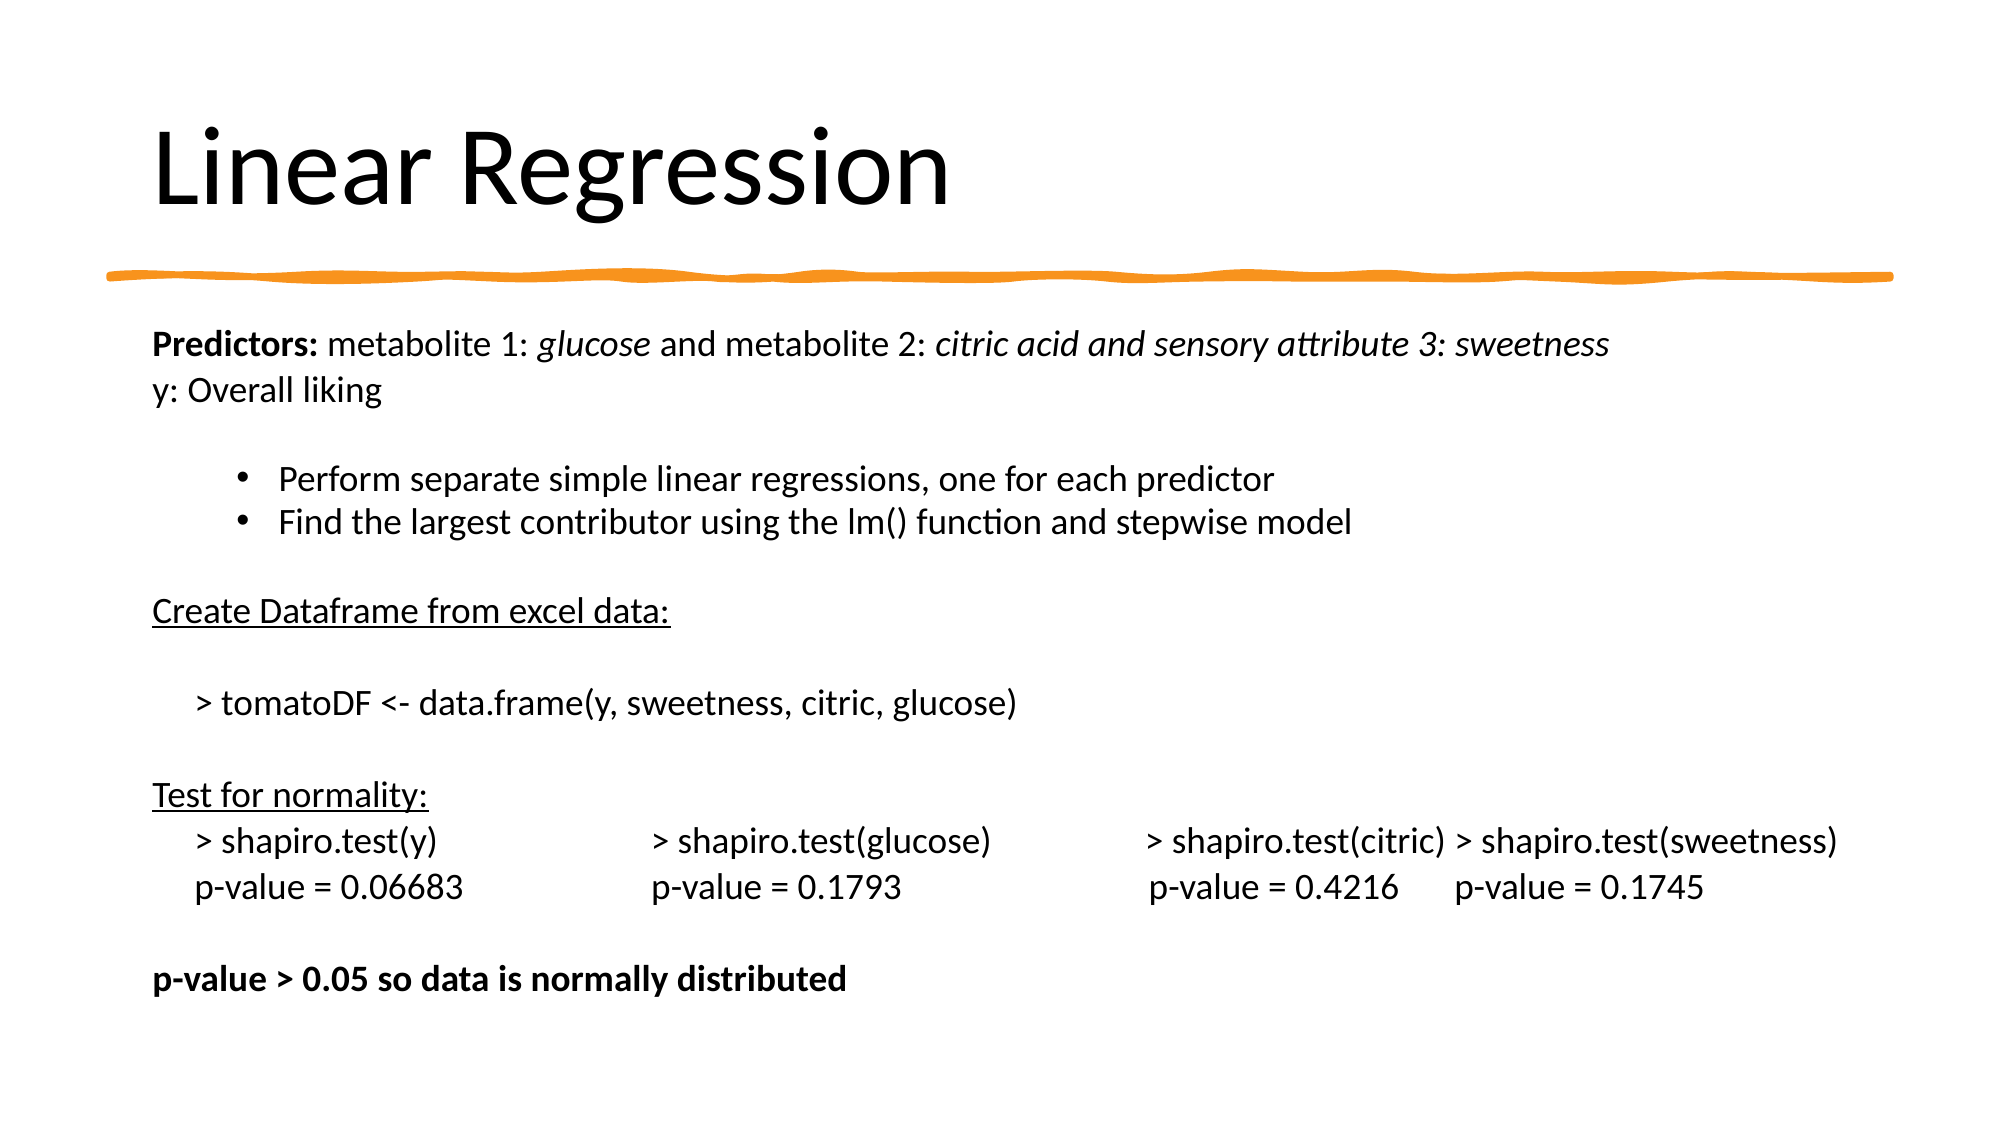

# Linear Regression

Predictors: metabolite 1: glucose and metabolite 2: citric acid and sensory attribute 3: sweetness
y: Overall liking

Perform separate simple linear regressions, one for each predictor
Find the largest contributor using the lm() function and stepwise model

Create Dataframe from excel data:

	> tomatoDF <- data.frame(y, sweetness, citric, glucose)

Test for normality:
	> shapiro.test(y)                         > shapiro.test(glucose)                  > shapiro.test(citric)	> shapiro.test(sweetness)
	p-value = 0.06683                      p-value = 0.1793                             p-value = 0.4216     	p-value = 0.1745

p-value > 0.05 so data is normally distributed